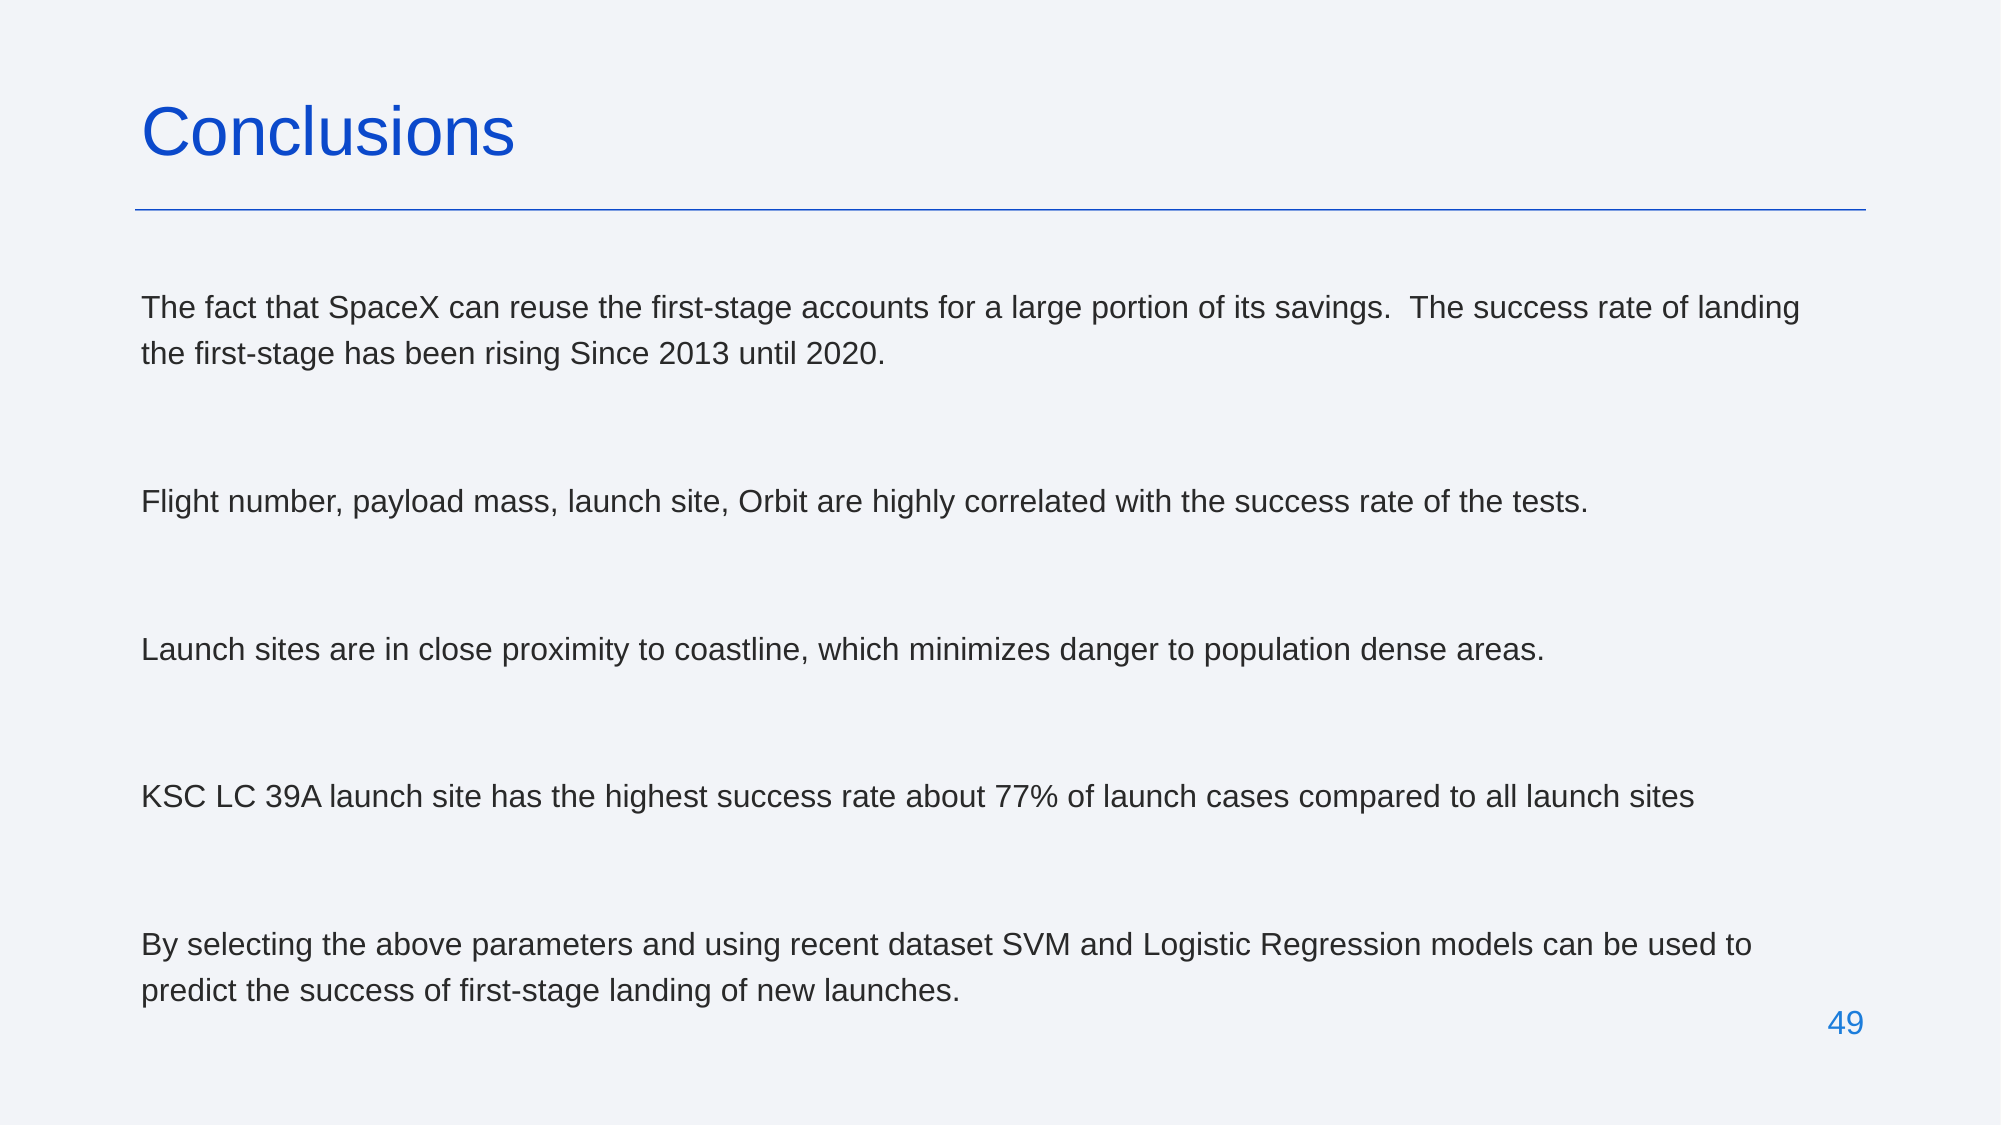

Conclusions
The fact that SpaceX can reuse the first-stage accounts for a large portion of its savings.  The success rate of landing the first-stage has been rising Since 2013 until 2020.

Flight number, payload mass, launch site, Orbit are highly correlated with the success rate of the tests.

Launch sites are in close proximity to coastline, which minimizes danger to population dense areas.

KSC LC 39A launch site has the highest success rate about 77% of launch cases compared to all launch sites

By selecting the above parameters and using recent dataset SVM and Logistic Regression models can be used to predict the success of first-stage landing of new launches.
49